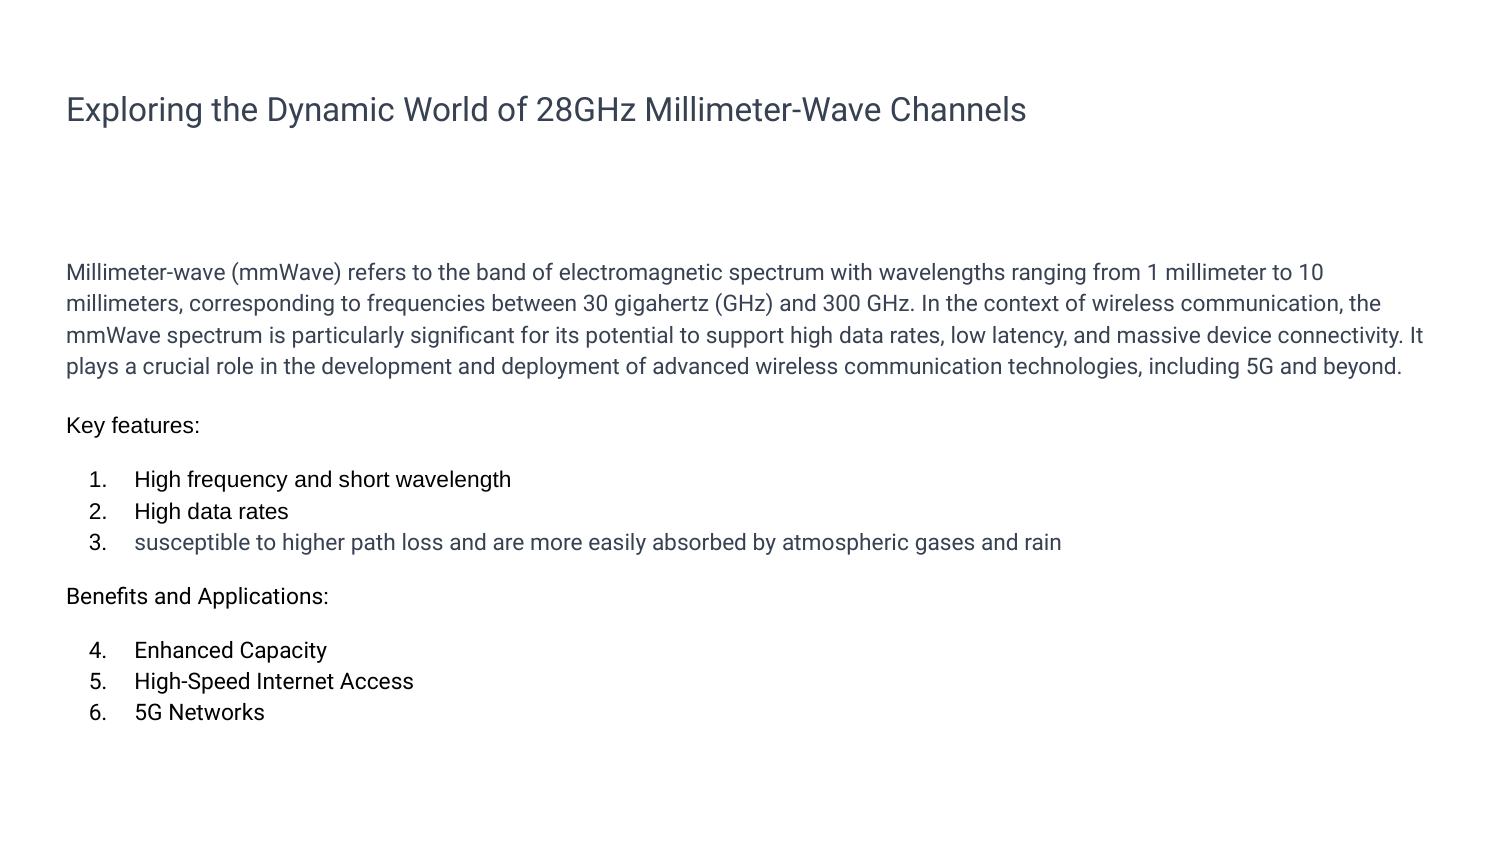

# Exploring the Dynamic World of 28GHz Millimeter-Wave Channels

Millimeter-wave (mmWave) refers to the band of electromagnetic spectrum with wavelengths ranging from 1 millimeter to 10 millimeters, corresponding to frequencies between 30 gigahertz (GHz) and 300 GHz. In the context of wireless communication, the mmWave spectrum is particularly significant for its potential to support high data rates, low latency, and massive device connectivity. It plays a crucial role in the development and deployment of advanced wireless communication technologies, including 5G and beyond.
Key features:
High frequency and short wavelength
High data rates
susceptible to higher path loss and are more easily absorbed by atmospheric gases and rain
Benefits and Applications:
Enhanced Capacity
High-Speed Internet Access
5G Networks